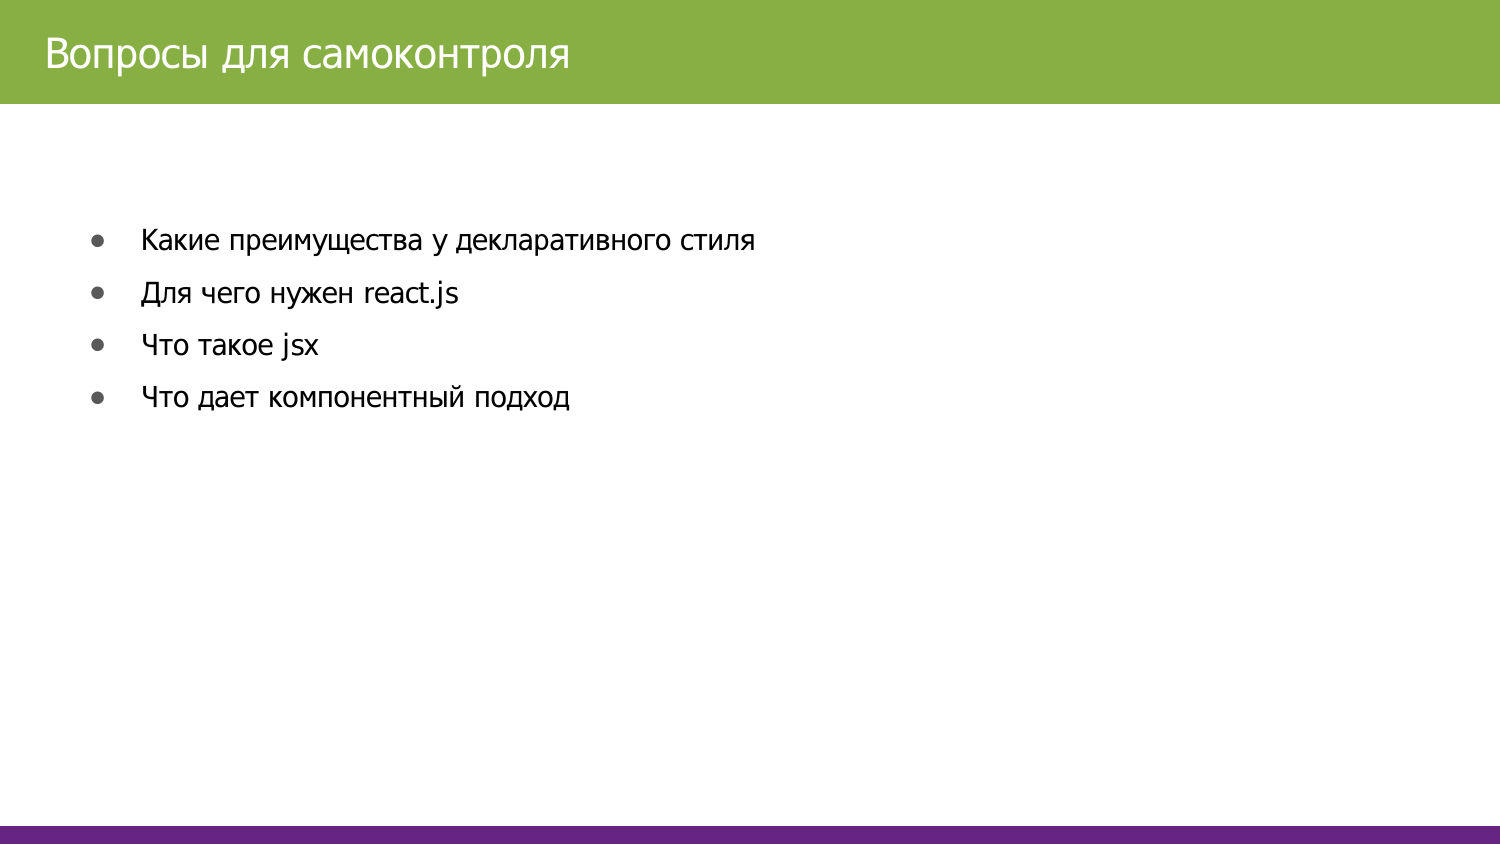

Вопросы для самоконтроля
Какие преимущества у декларативного стиля
Для чего нужен react.js
Что такое jsx
Что дает компонентный подход